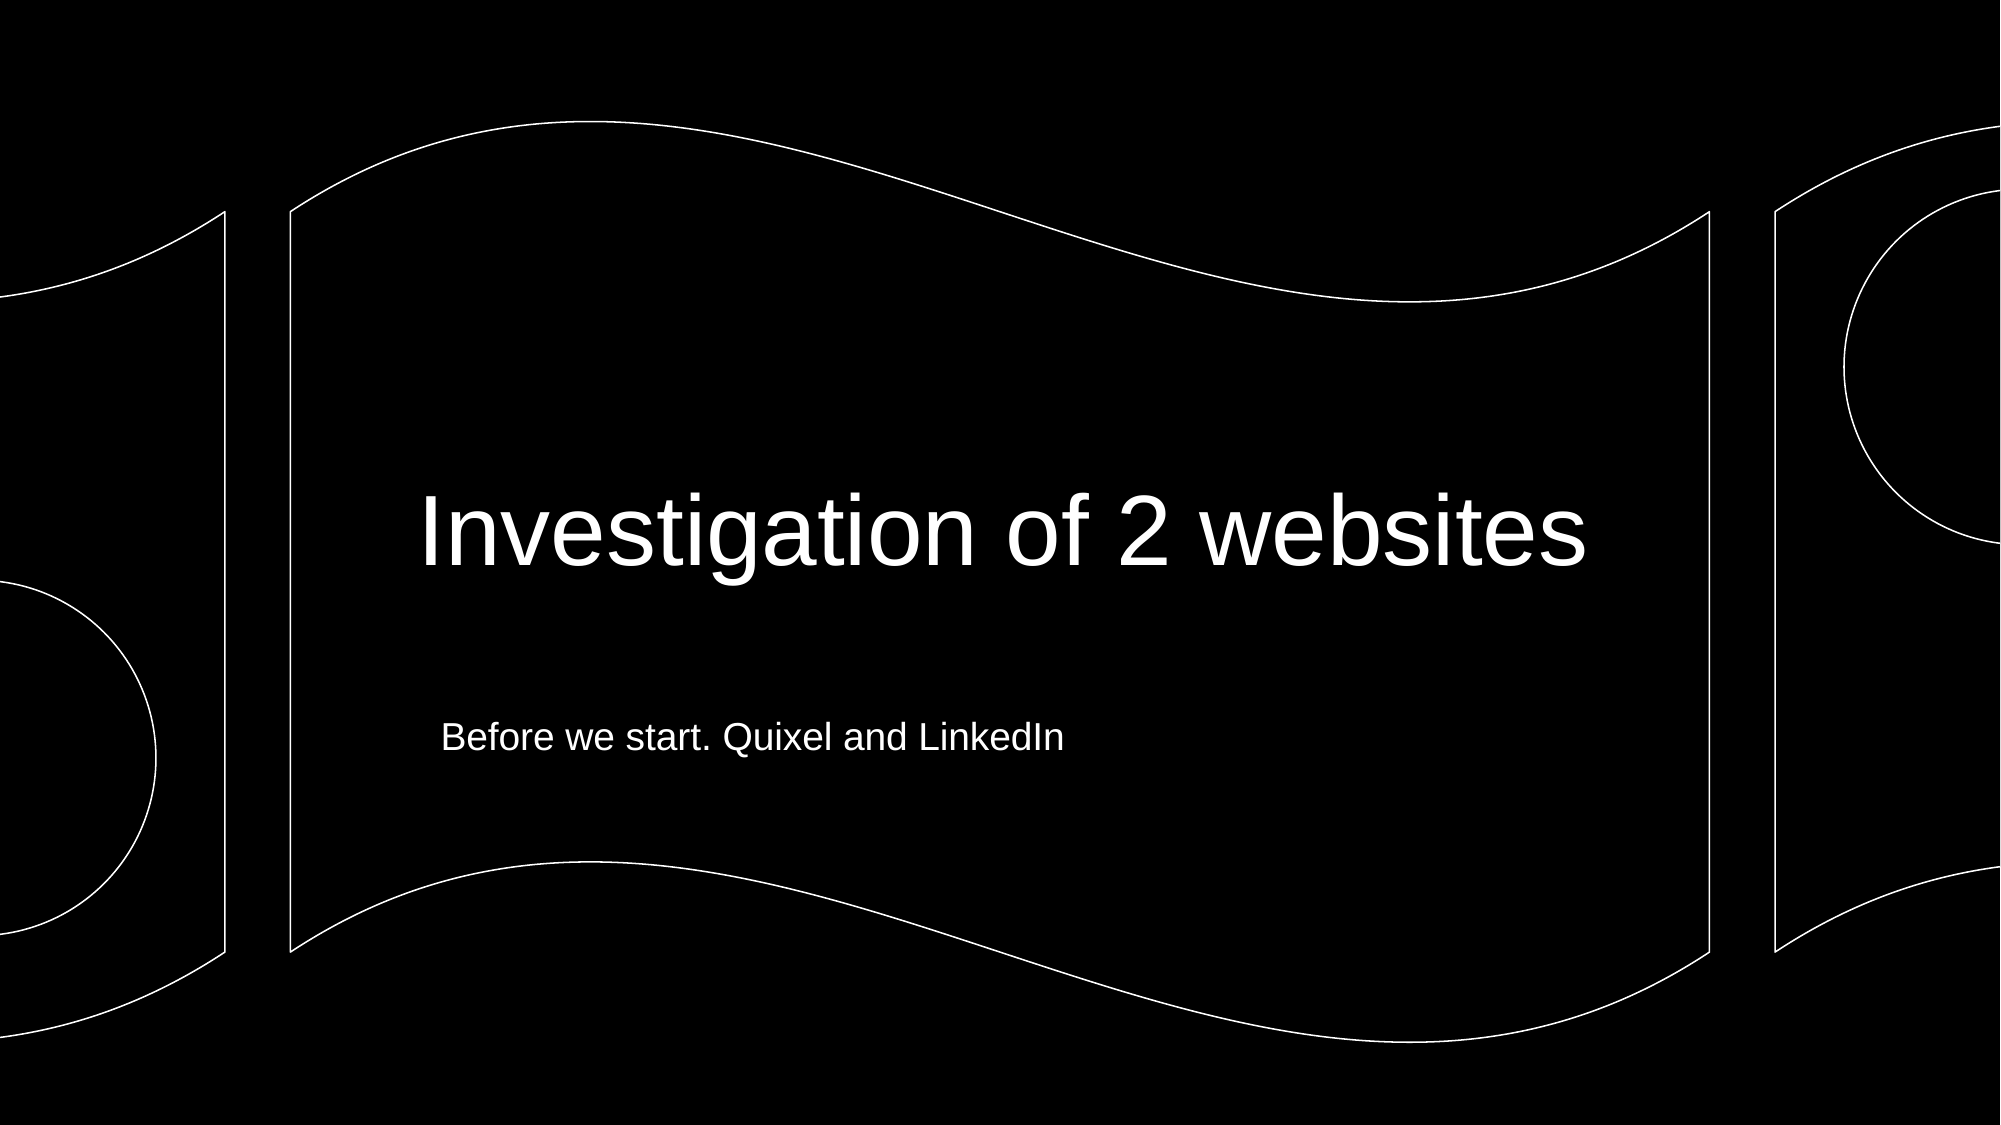

# Investigation of 2 websites
Before we start. Quixel and LinkedIn